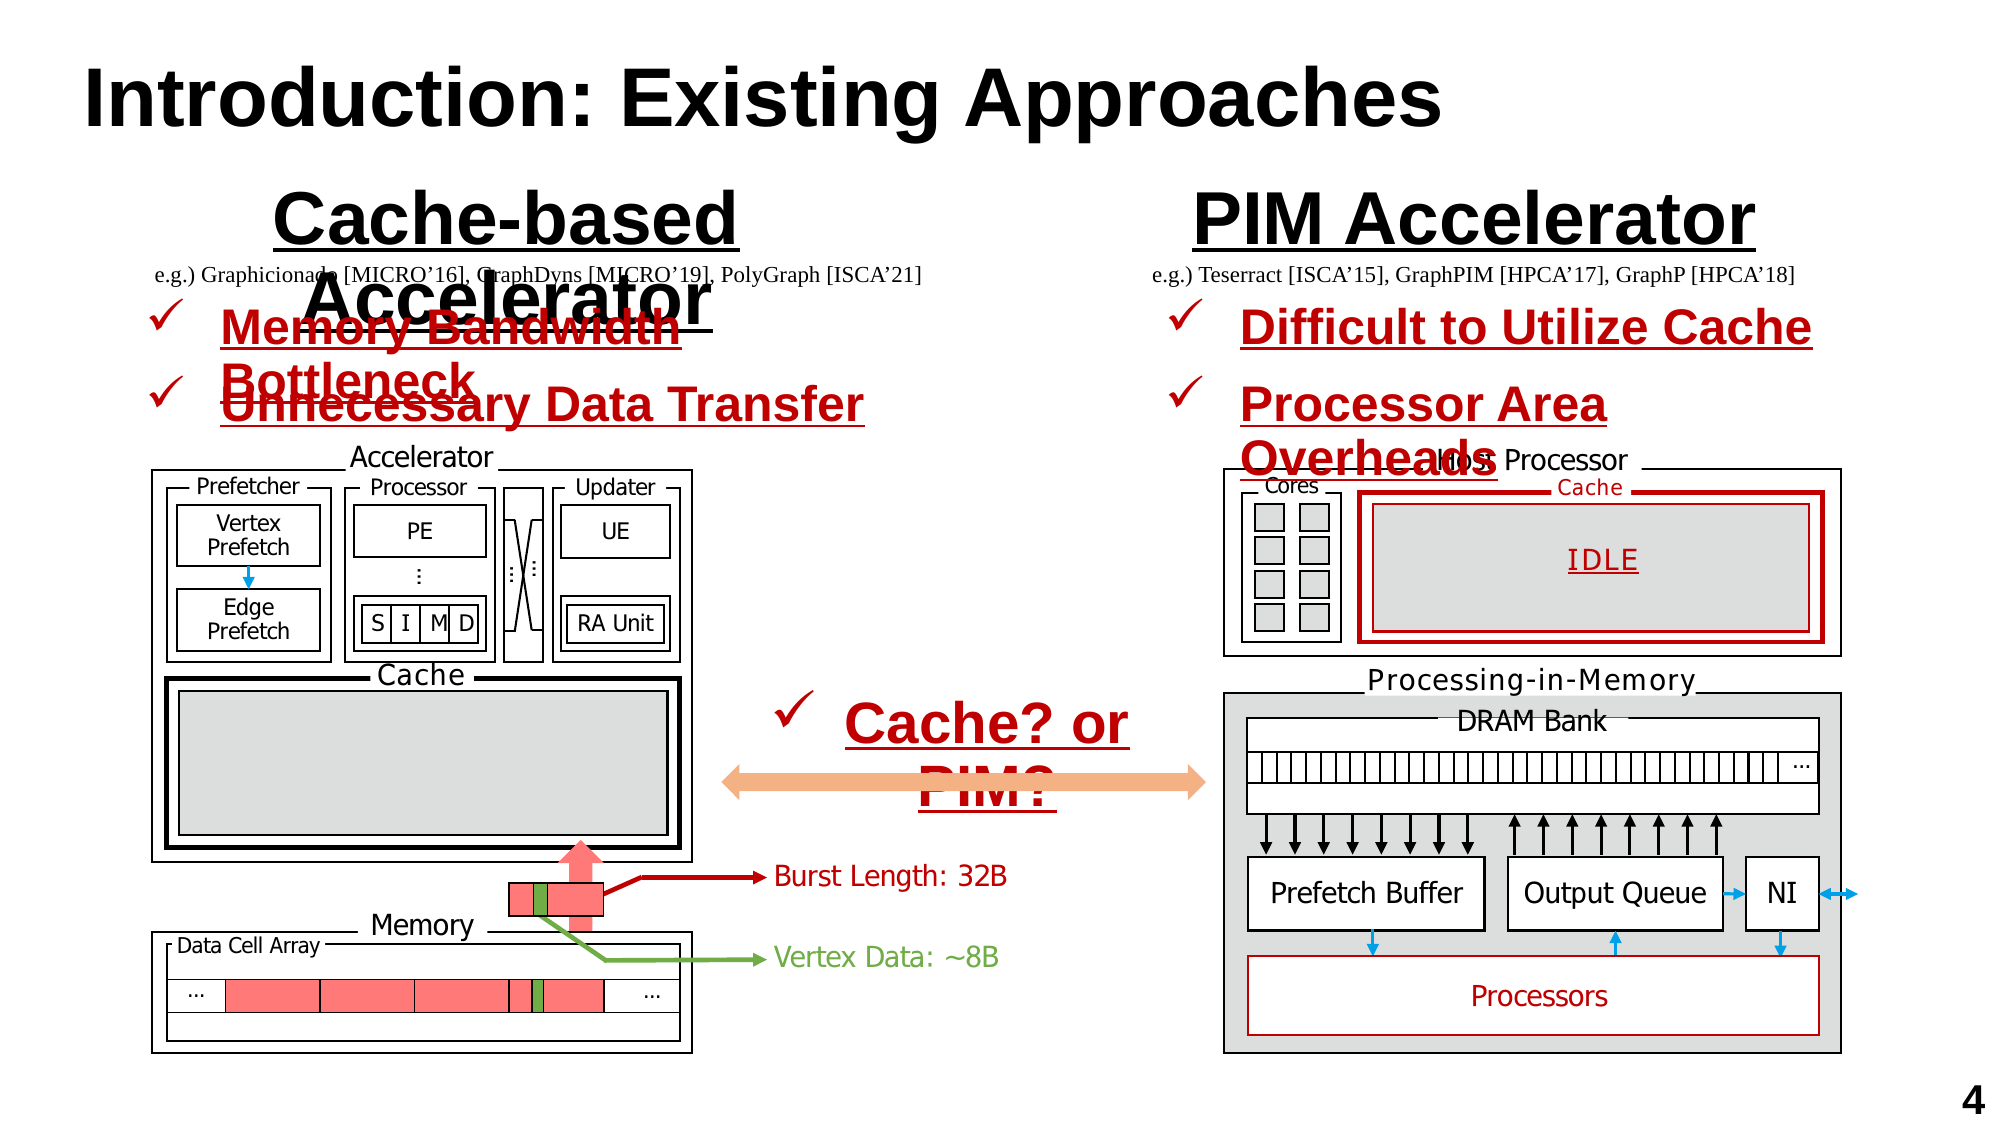

# Introduction: Existing Approaches
Cache-based Accelerator
e.g.) Graphicionado [MICRO’16], GraphDyns [MICRO’19], PolyGraph [ISCA’21]
PIM Accelerator
e.g.) Teserract [ISCA’15], GraphPIM [HPCA’17], GraphP [HPCA’18]
Difficult to Utilize Cache
Memory Bandwidth Bottleneck
Processor Area Overheads
Unnecessary Data Transfer
Accelerator

Prefetcher

Processor

Updater

Vertex
Prefetch

PE
…

S
I
M
D

UE
…
…
Edge
Prefetch

RA Unit

Cache

Host Processor
Cores

Cache

IDLE

Processing-in-Memory
Cache? or PIM?

DRAM Bank

…

Burst Length: 32B

Prefetch Buffer

Output Queue

NI

Memory

Data Cell Array

…
…

Vertex Data: ~8B

Processors
4